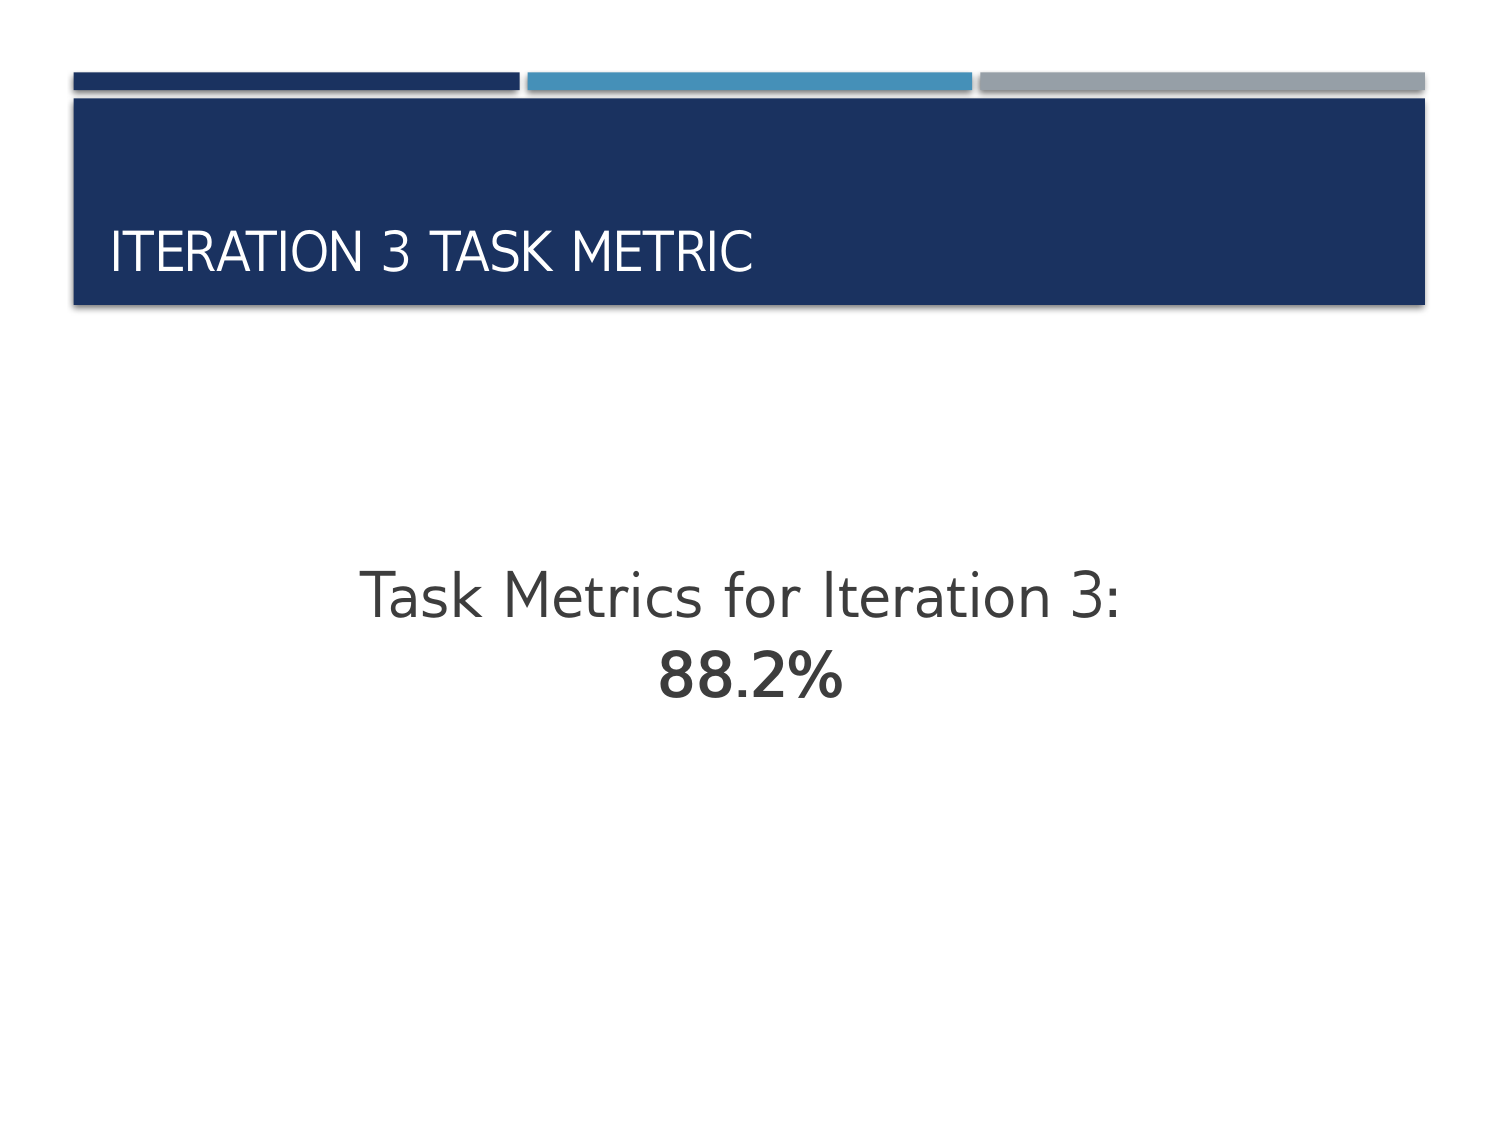

# Iteration 3 Task metric
Task Metrics for Iteration 3:
88.2%